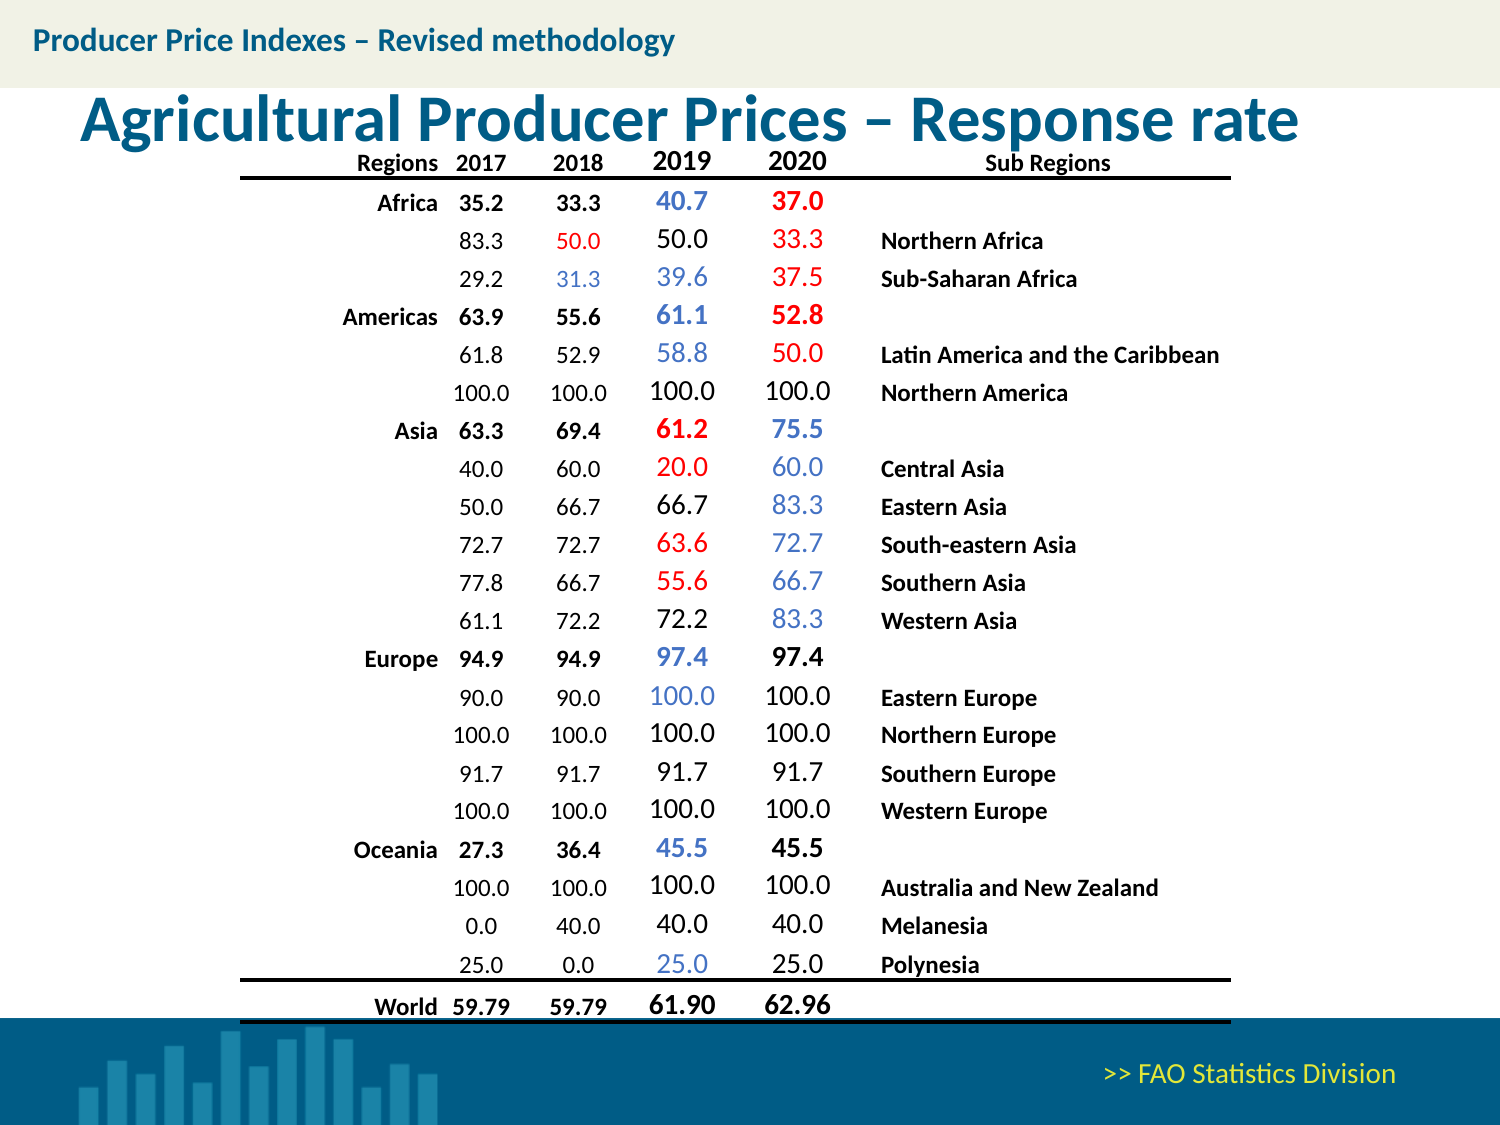

Producer Price Indexes – Revised methodology
Agricultural Producer Prices – Response rate
| Regions | 2017 | 2018 | 2019 | 2020 | Sub Regions |
| --- | --- | --- | --- | --- | --- |
| Africa | 35.2 | 33.3 | 40.7 | 37.0 |  |
|  | 83.3 | 50.0 | 50.0 | 33.3 | Northern Africa |
|  | 29.2 | 31.3 | 39.6 | 37.5 | Sub-Saharan Africa |
| Americas | 63.9 | 55.6 | 61.1 | 52.8 |  |
|  | 61.8 | 52.9 | 58.8 | 50.0 | Latin America and the Caribbean |
|  | 100.0 | 100.0 | 100.0 | 100.0 | Northern America |
| Asia | 63.3 | 69.4 | 61.2 | 75.5 |  |
|  | 40.0 | 60.0 | 20.0 | 60.0 | Central Asia |
|  | 50.0 | 66.7 | 66.7 | 83.3 | Eastern Asia |
|  | 72.7 | 72.7 | 63.6 | 72.7 | South-eastern Asia |
|  | 77.8 | 66.7 | 55.6 | 66.7 | Southern Asia |
|  | 61.1 | 72.2 | 72.2 | 83.3 | Western Asia |
| Europe | 94.9 | 94.9 | 97.4 | 97.4 |  |
|  | 90.0 | 90.0 | 100.0 | 100.0 | Eastern Europe |
|  | 100.0 | 100.0 | 100.0 | 100.0 | Northern Europe |
|  | 91.7 | 91.7 | 91.7 | 91.7 | Southern Europe |
|  | 100.0 | 100.0 | 100.0 | 100.0 | Western Europe |
| Oceania | 27.3 | 36.4 | 45.5 | 45.5 |  |
|  | 100.0 | 100.0 | 100.0 | 100.0 | Australia and New Zealand |
|  | 0.0 | 40.0 | 40.0 | 40.0 | Melanesia |
|  | 25.0 | 0.0 | 25.0 | 25.0 | Polynesia |
| World | 59.79 | 59.79 | 61.90 | 62.96 |  |